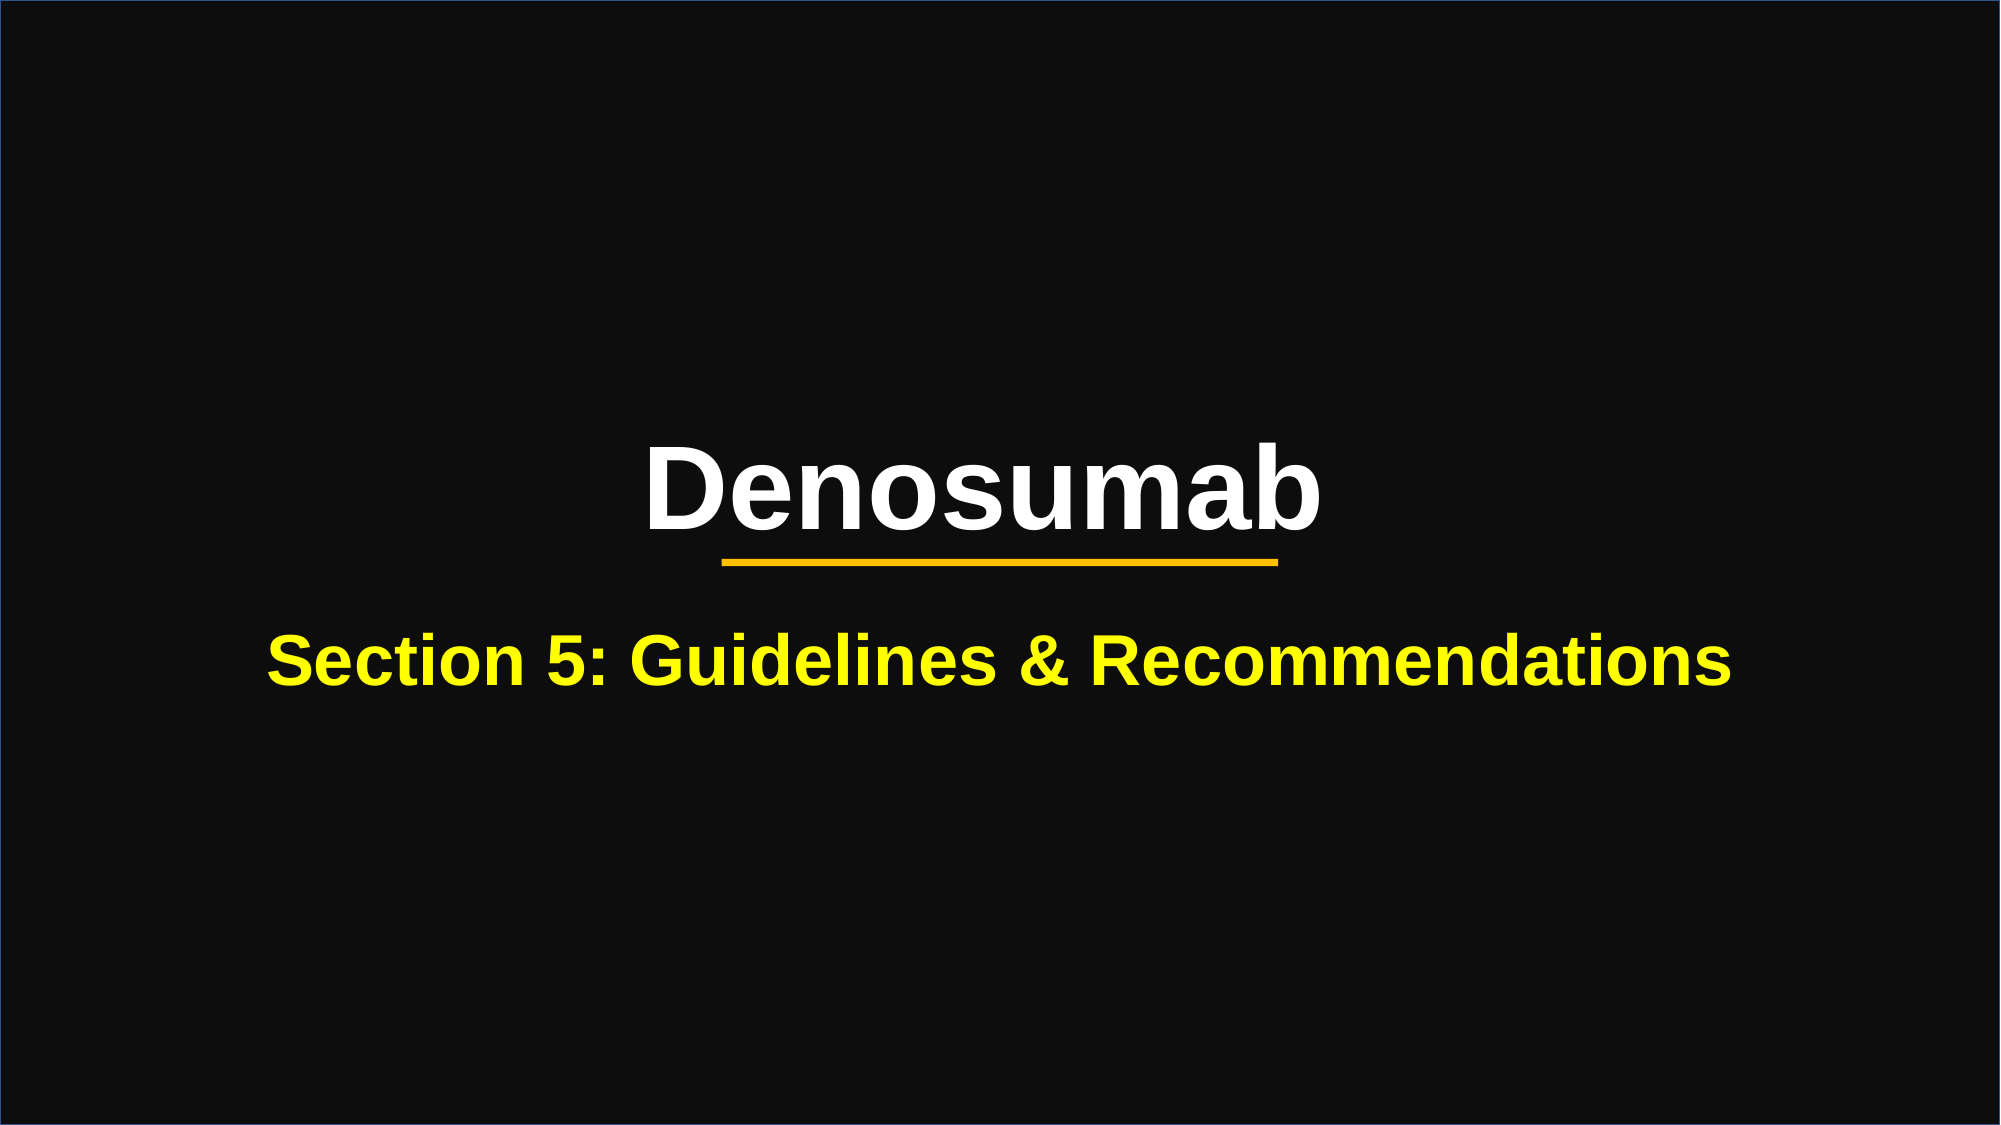

# Denosumab

Section 5: Guidelines & Recommendations
55